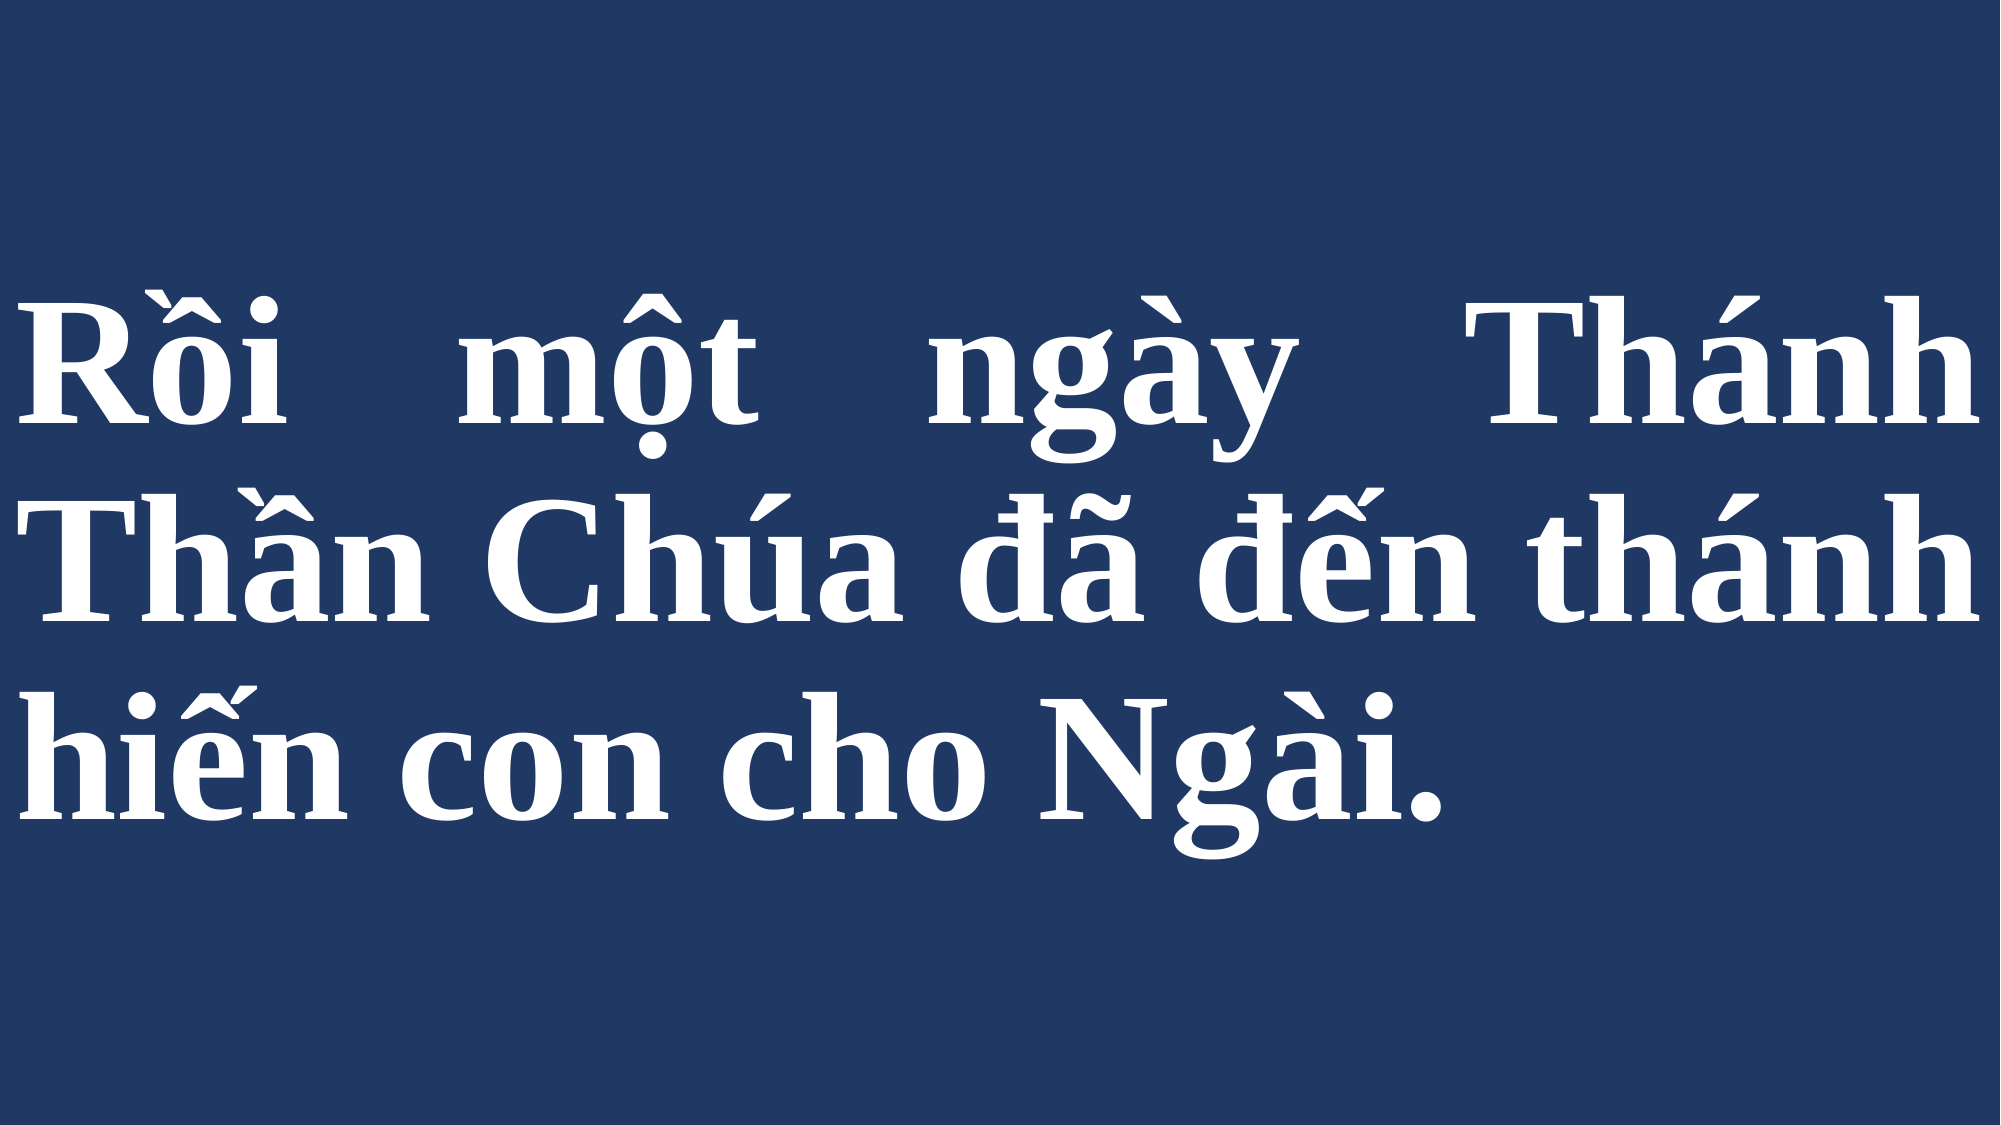

# Rồi một ngày Thánh Thần Chúa đã đến thánh hiến con cho Ngài.